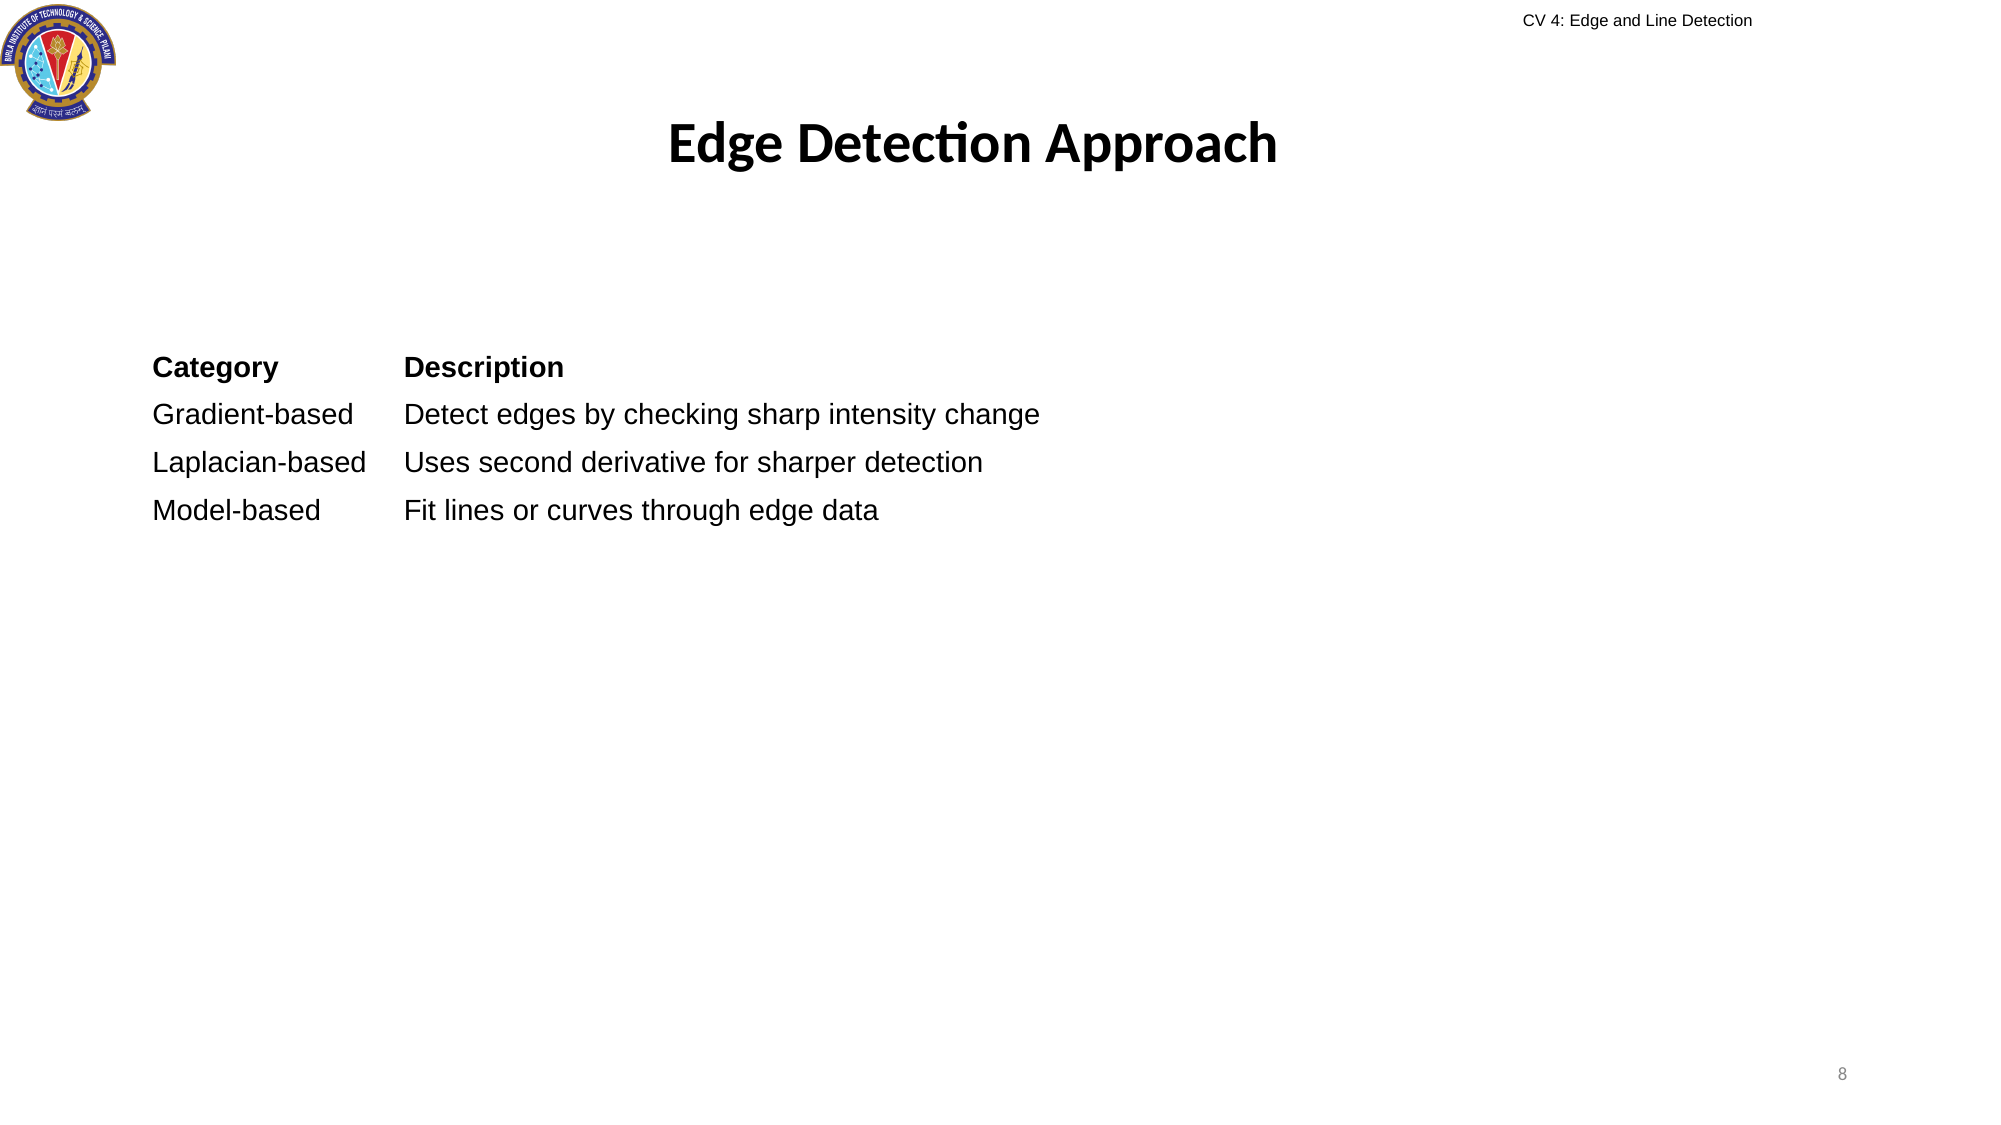

# Edge Detection Approach
| Category | Description |
| --- | --- |
| Gradient-based | Detect edges by checking sharp intensity change |
| Laplacian-based | Uses second derivative for sharper detection |
| Model-based | Fit lines or curves through edge data |
8